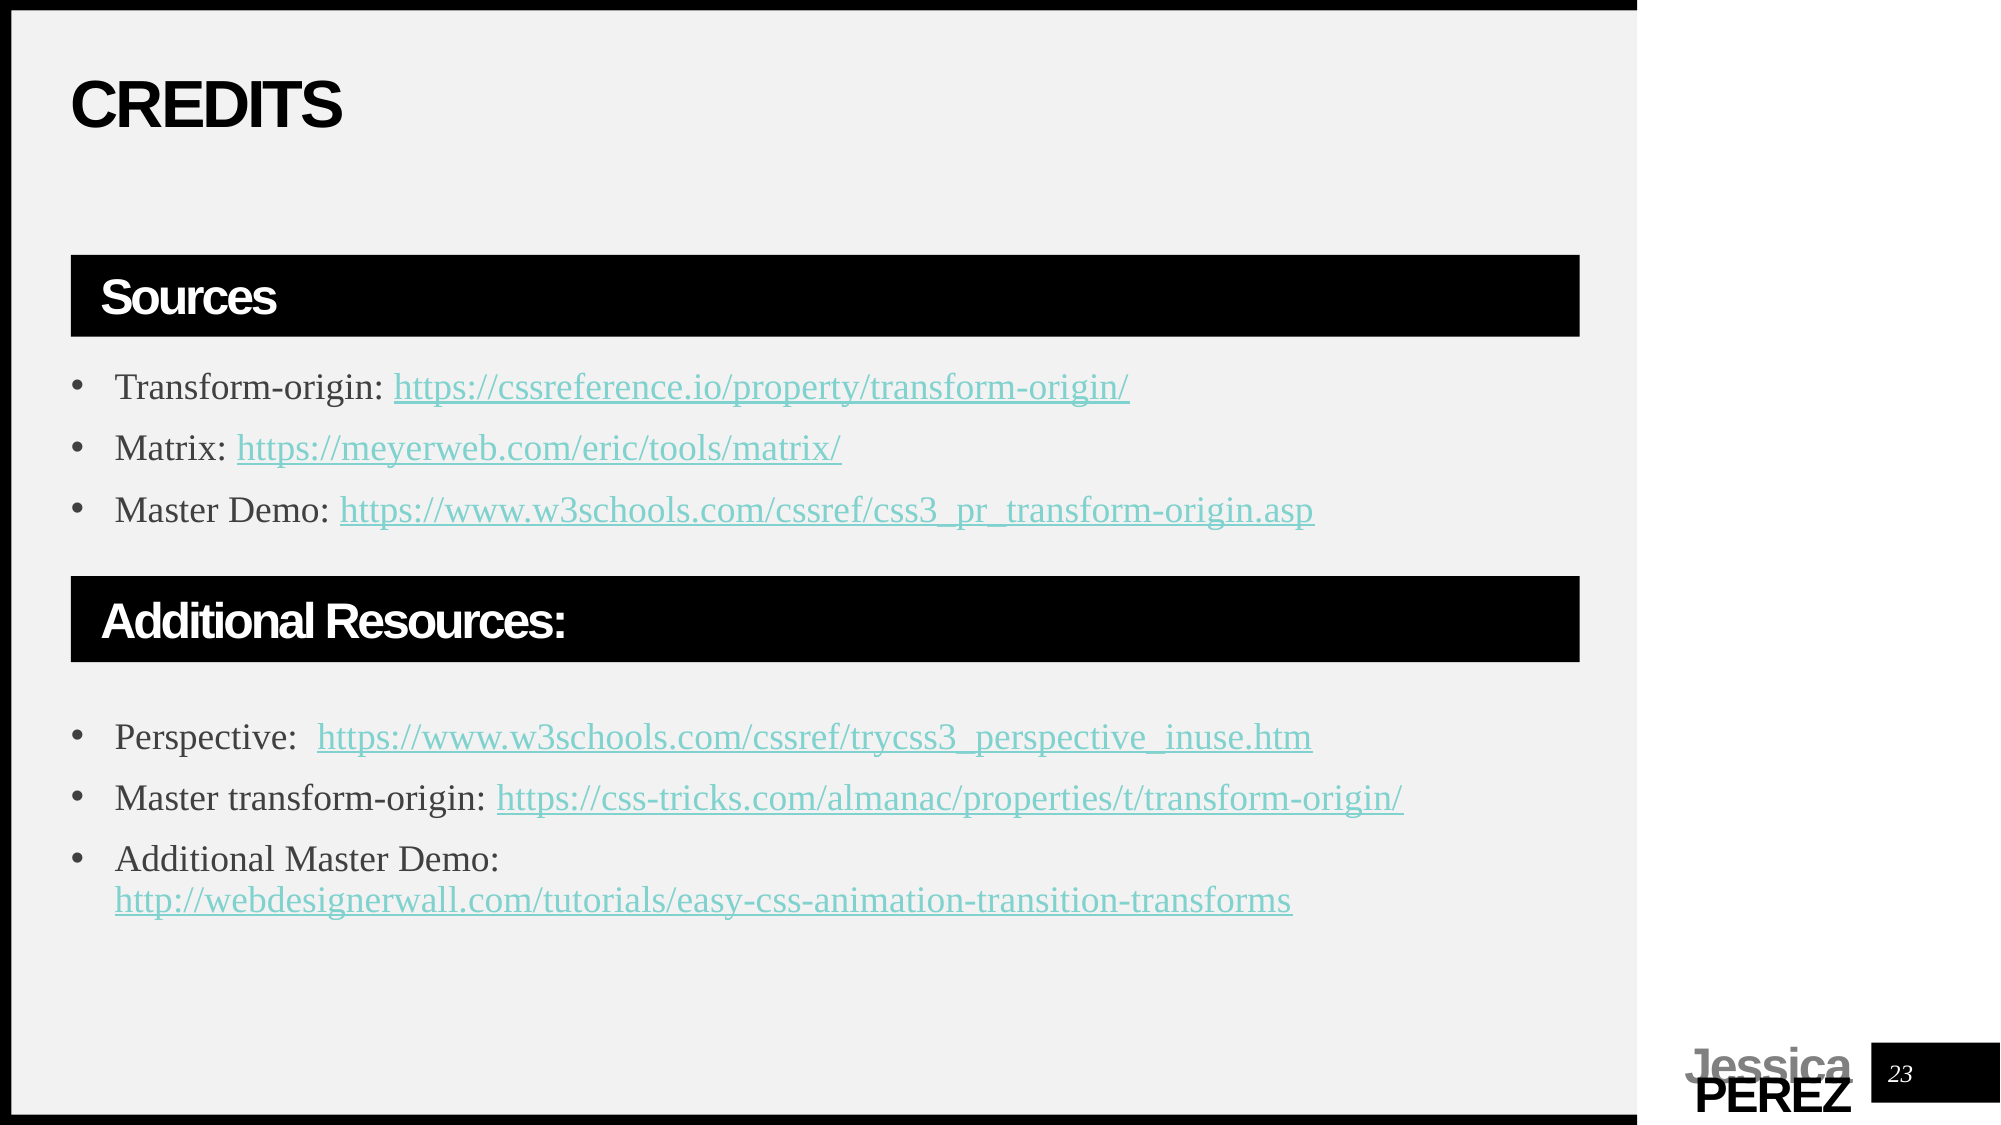

# Credits

Sources
Transform-origin: https://cssreference.io/property/transform-origin/
Matrix: https://meyerweb.com/eric/tools/matrix/
Master Demo: https://www.w3schools.com/cssref/css3_pr_transform-origin.asp

Additional Resources:
Perspective:  https://www.w3schools.com/cssref/trycss3_perspective_inuse.htm
Master transform-origin: https://css-tricks.com/almanac/properties/t/transform-origin/
Additional Master Demo: http://webdesignerwall.com/tutorials/easy-css-animation-transition-transforms

23